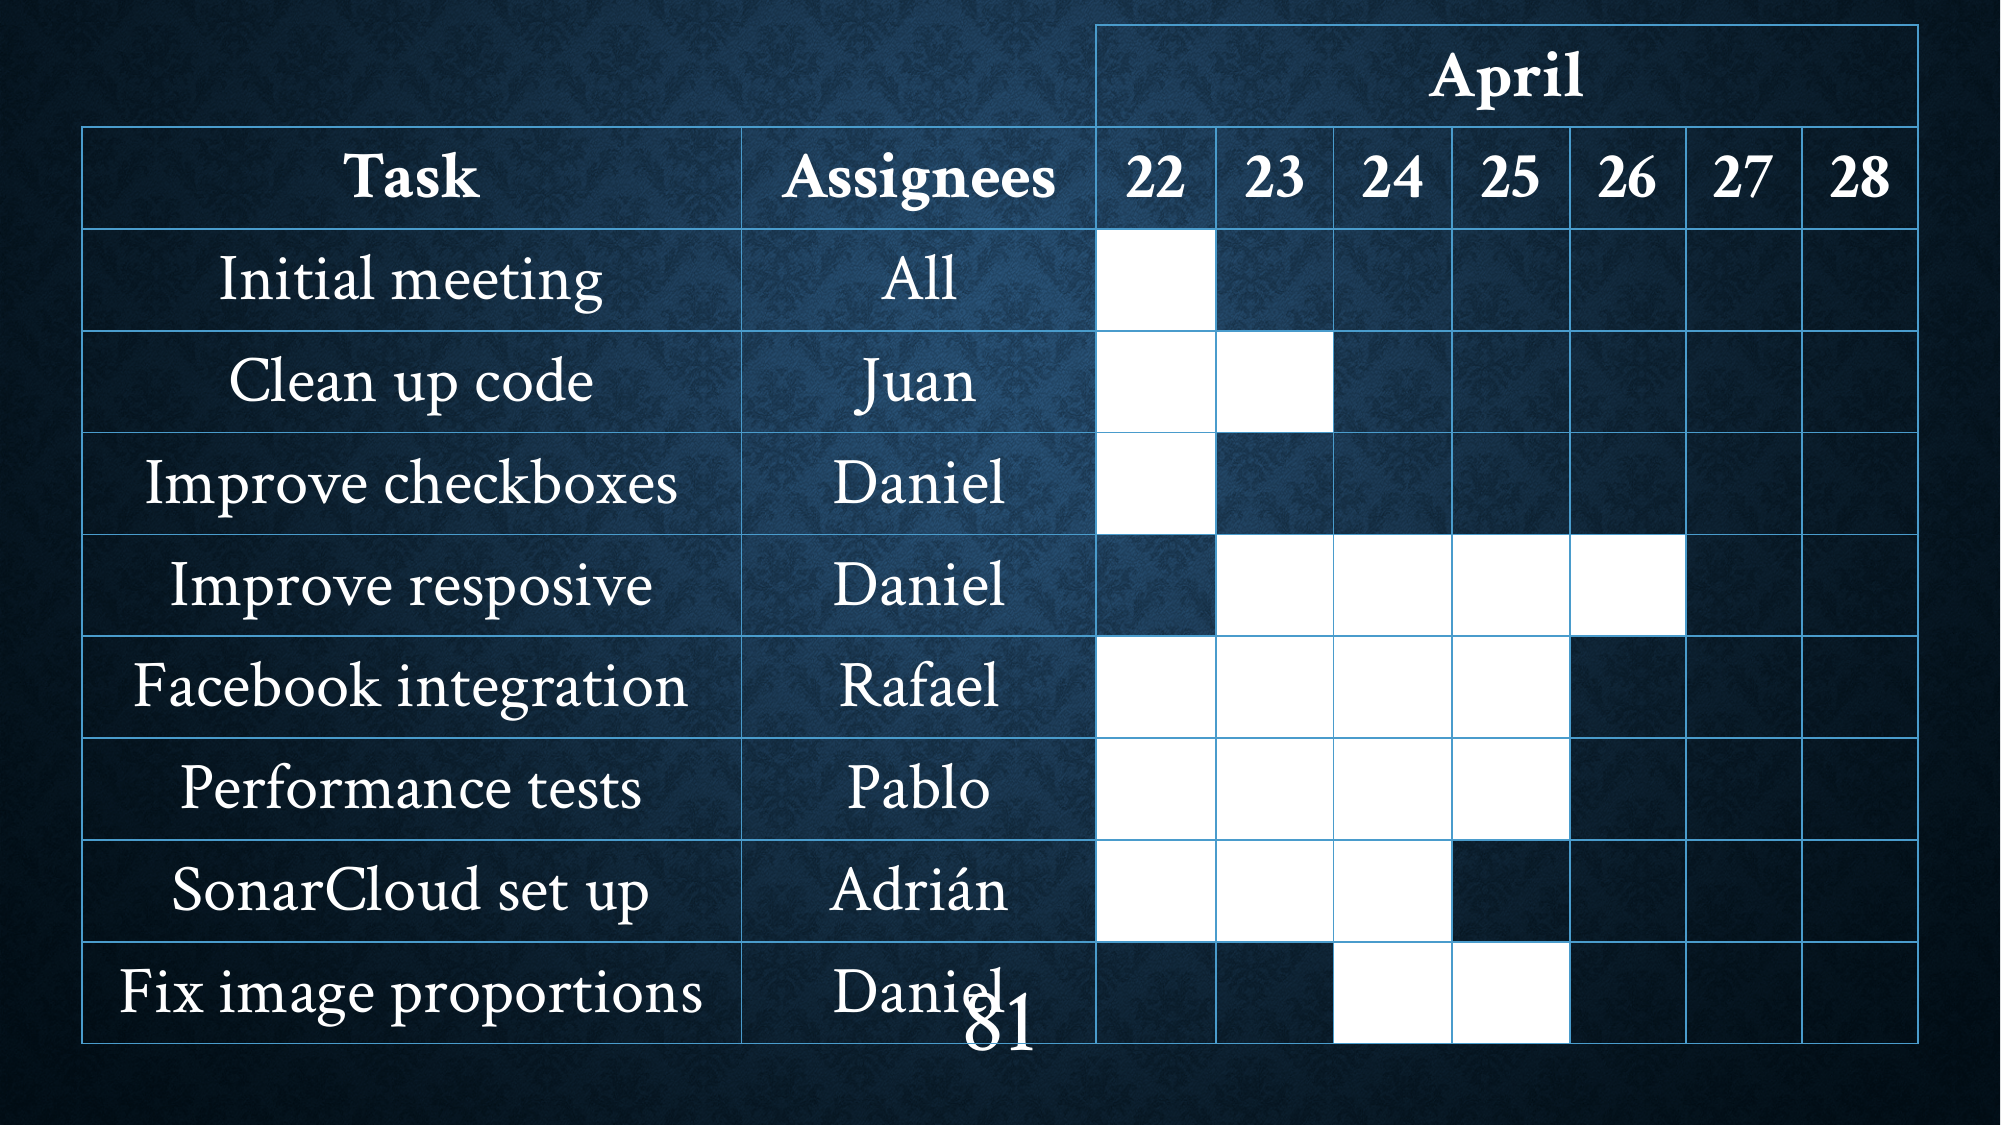

|  |  | April |  |  |  |  |  |  |
| --- | --- | --- | --- | --- | --- | --- | --- | --- |
| Task | Assignees | 22 | 23 | 24 | 25 | 26 | 27 | 28 |
| Initial meeting | All |  |  |  |  |  |  |  |
| Clean up code | Juan |  |  |  |  |  |  |  |
| Improve checkboxes | Daniel |  |  |  |  |  |  |  |
| Improve resposive | Daniel |  |  |  |  |  |  |  |
| Facebook integration | Rafael |  |  |  |  |  |  |  |
| Performance tests | Pablo |  |  |  |  |  |  |  |
| SonarCloud set up | Adrián |  |  |  |  |  |  |  |
| Fix image proportions | Daniel |  |  |  |  |  |  |  |
81